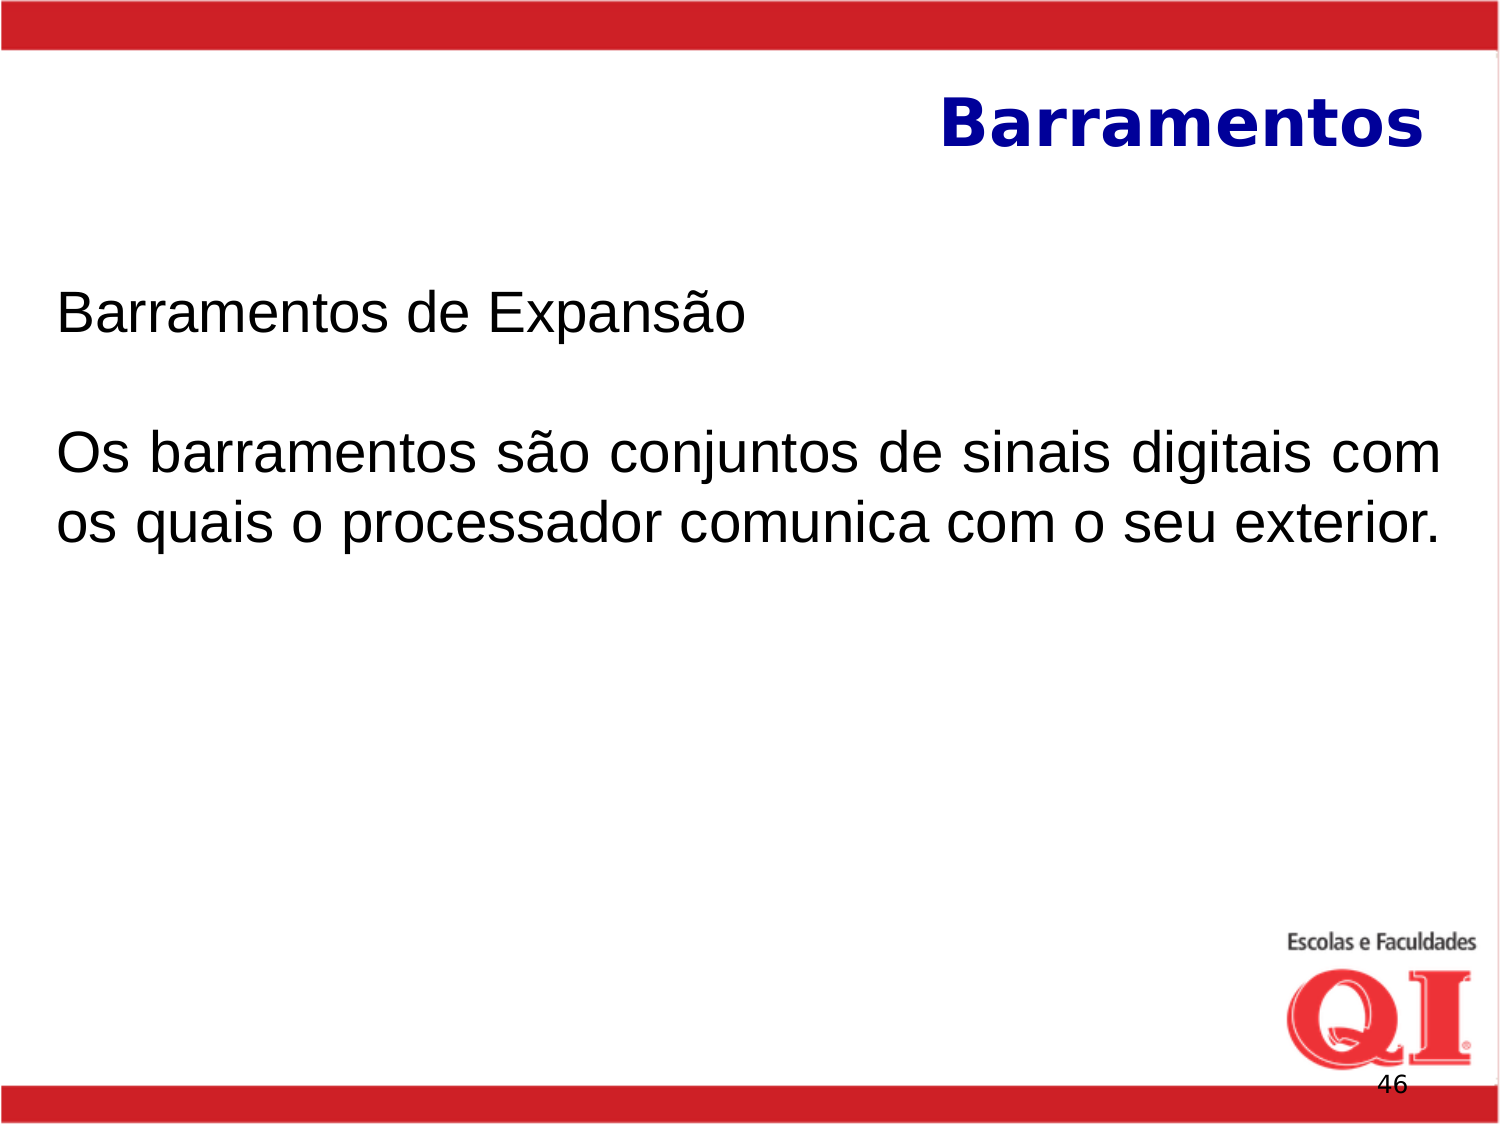

# Barramentos
Barramentos de Expansão

Os barramentos são conjuntos de sinais digitais com os quais o processador comunica com o seu exterior.
46